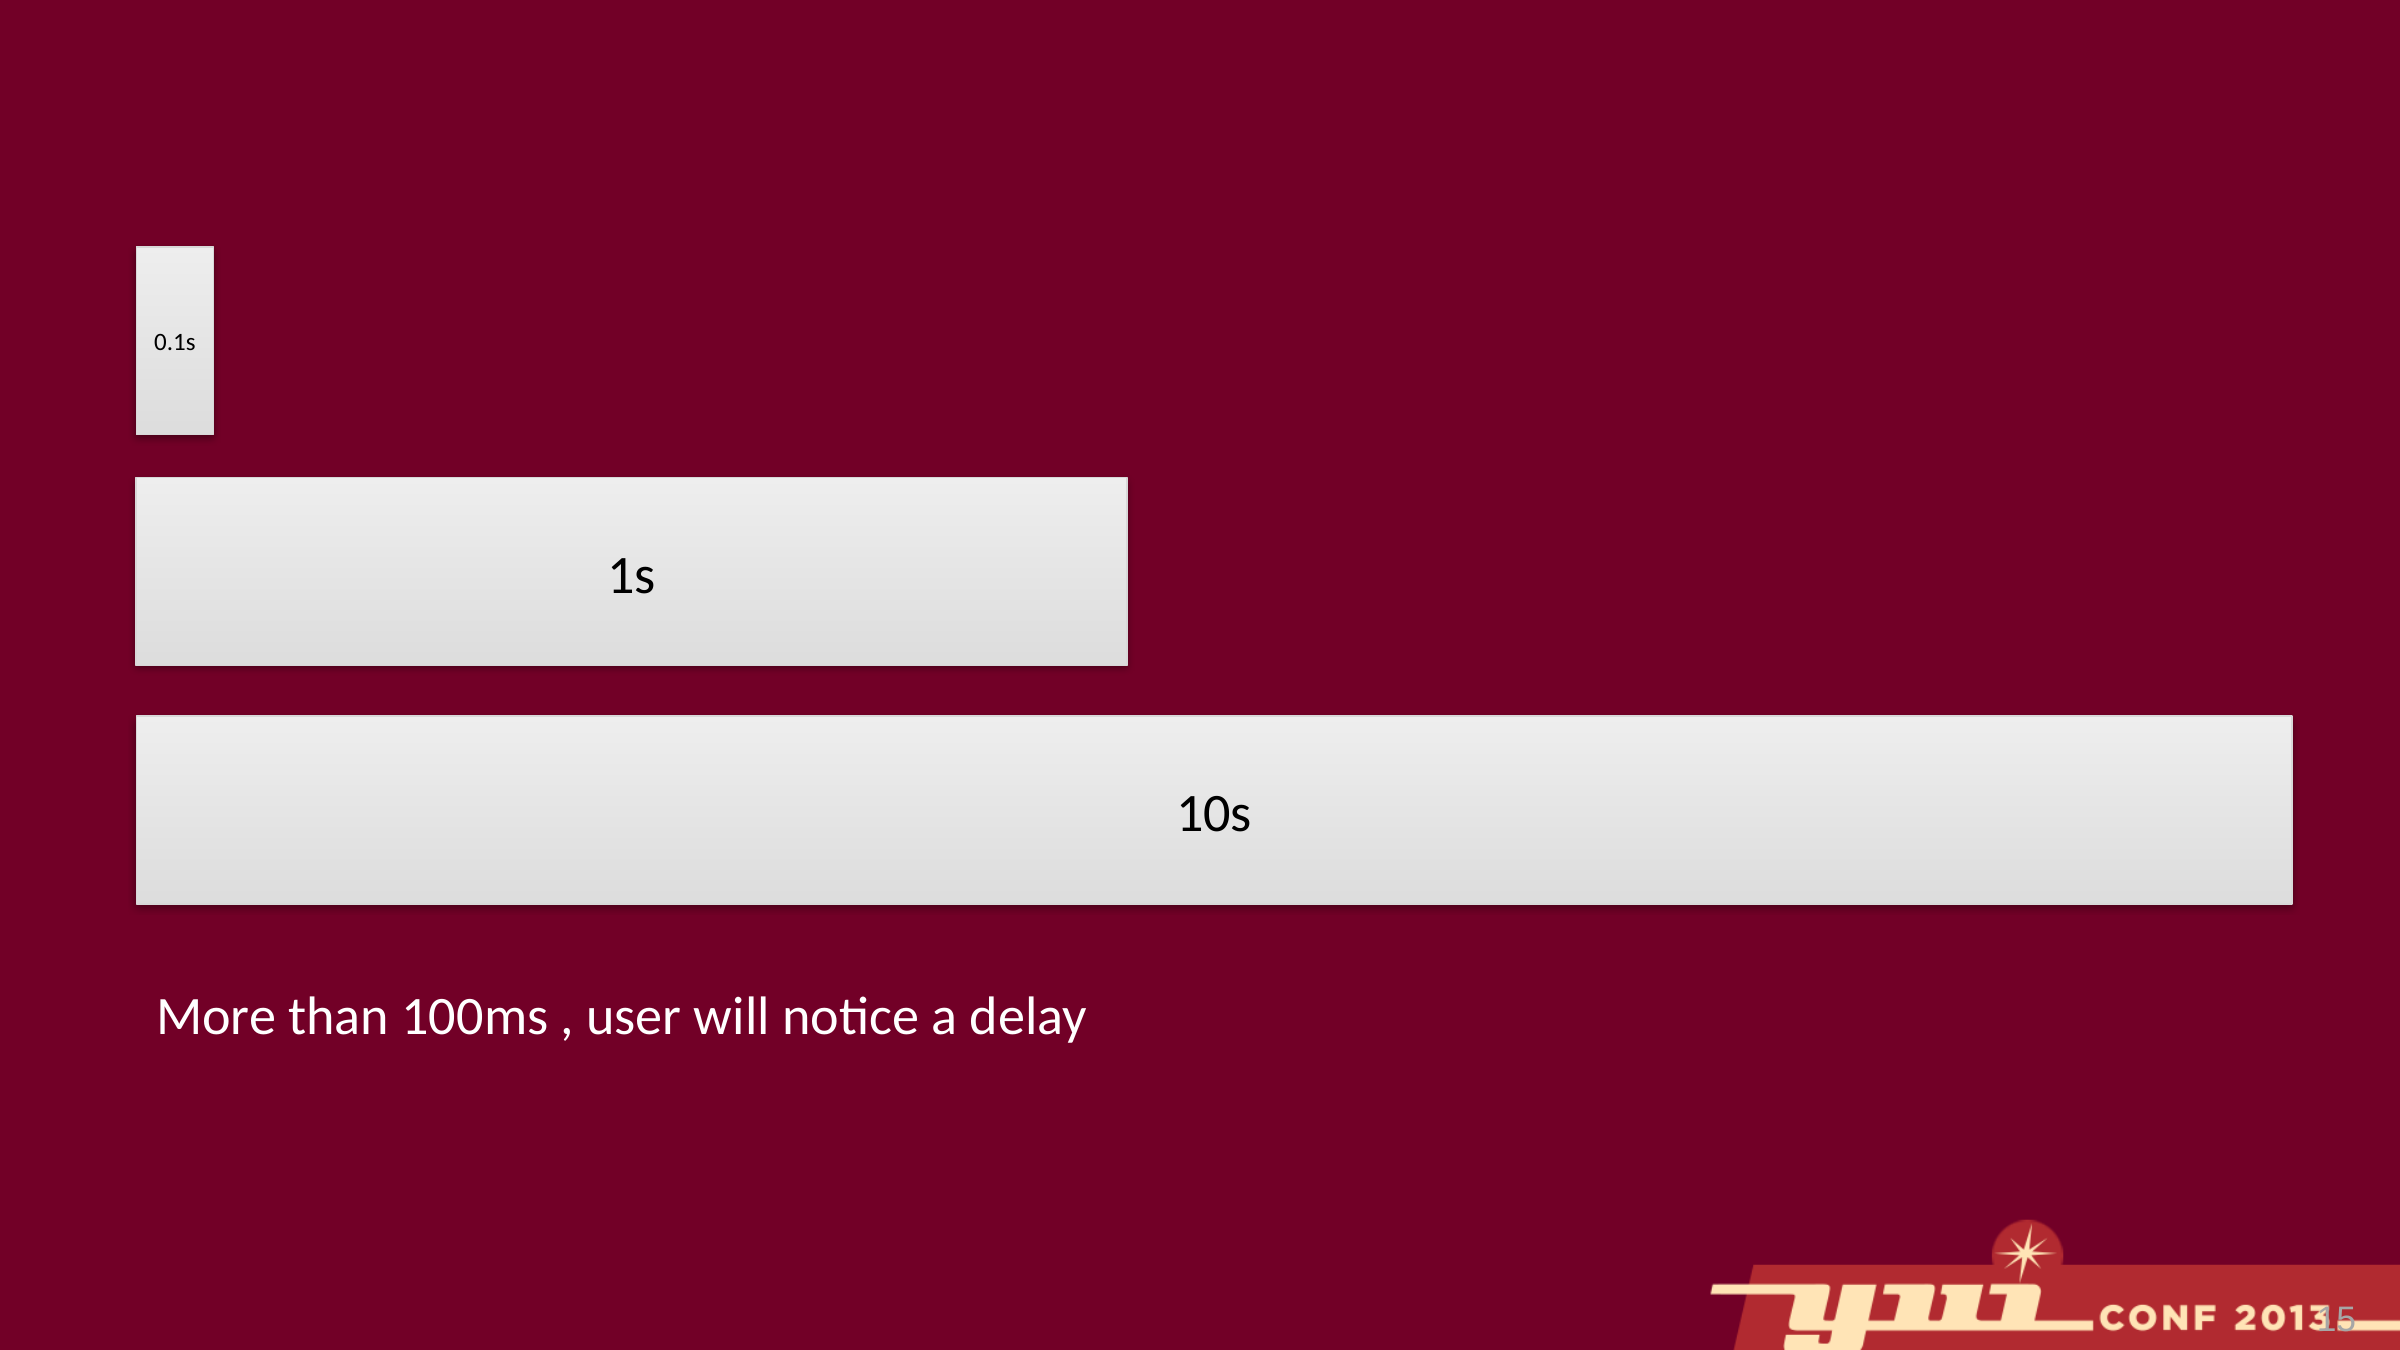

0.1s
1s
10s
More than 100ms , user will notice a delay
15